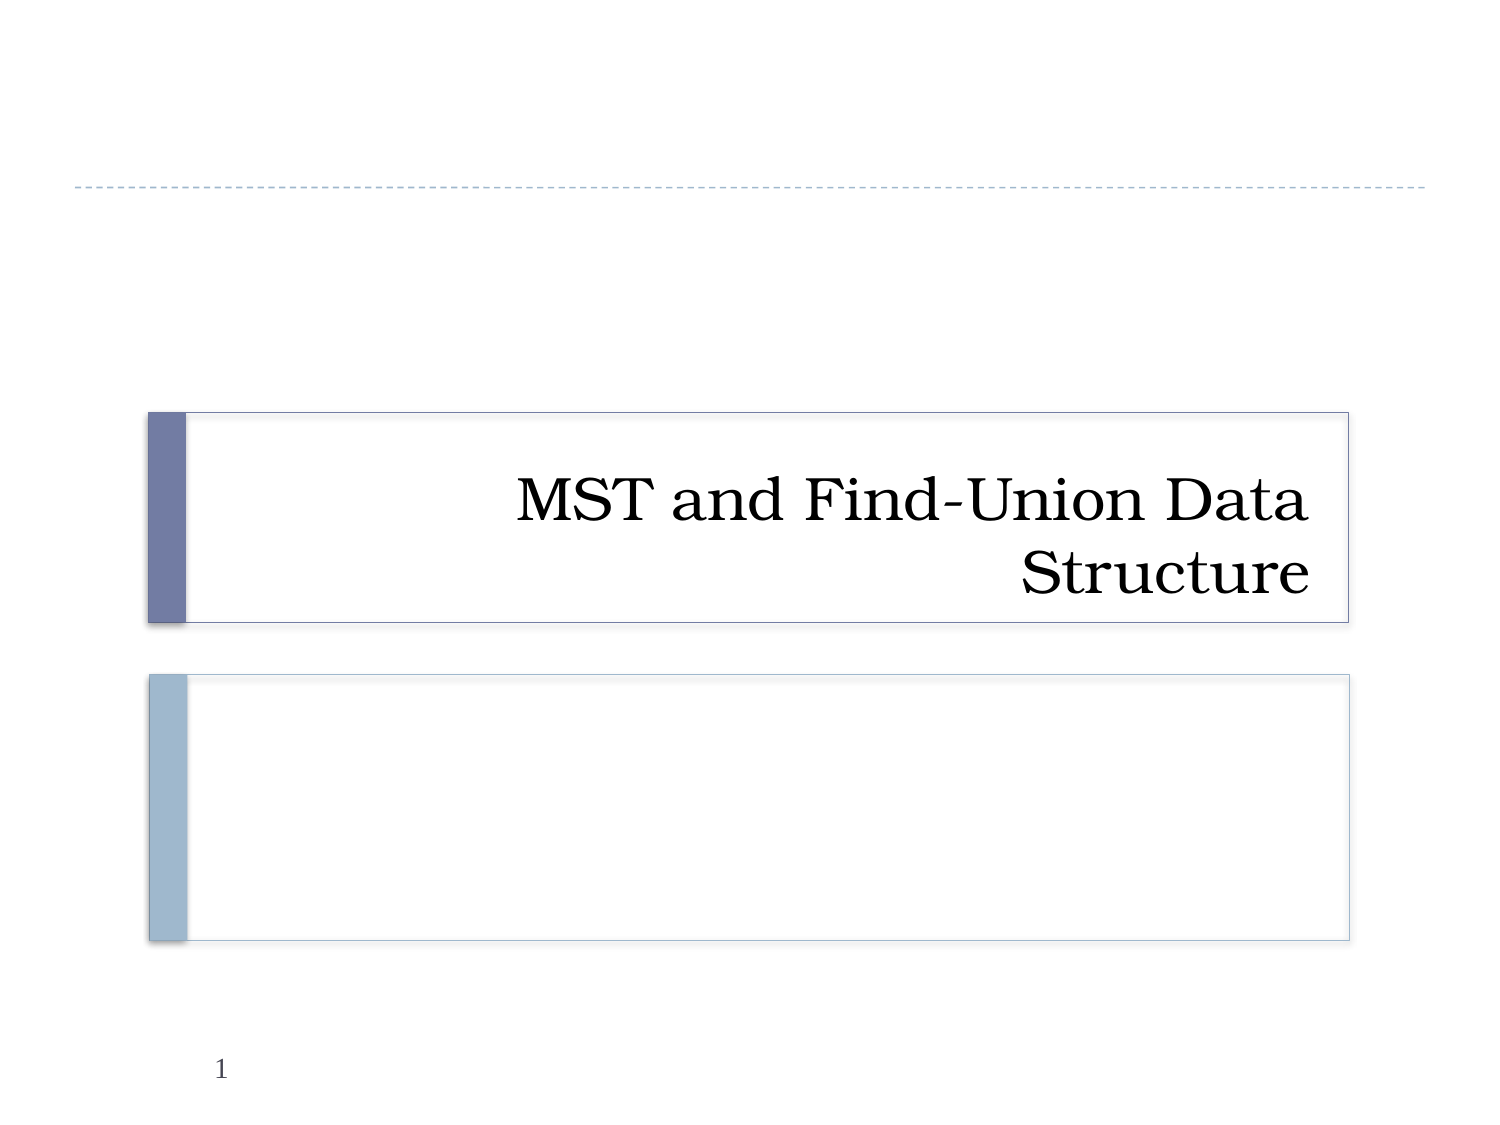

# MST and Find-Union Data Structure

1